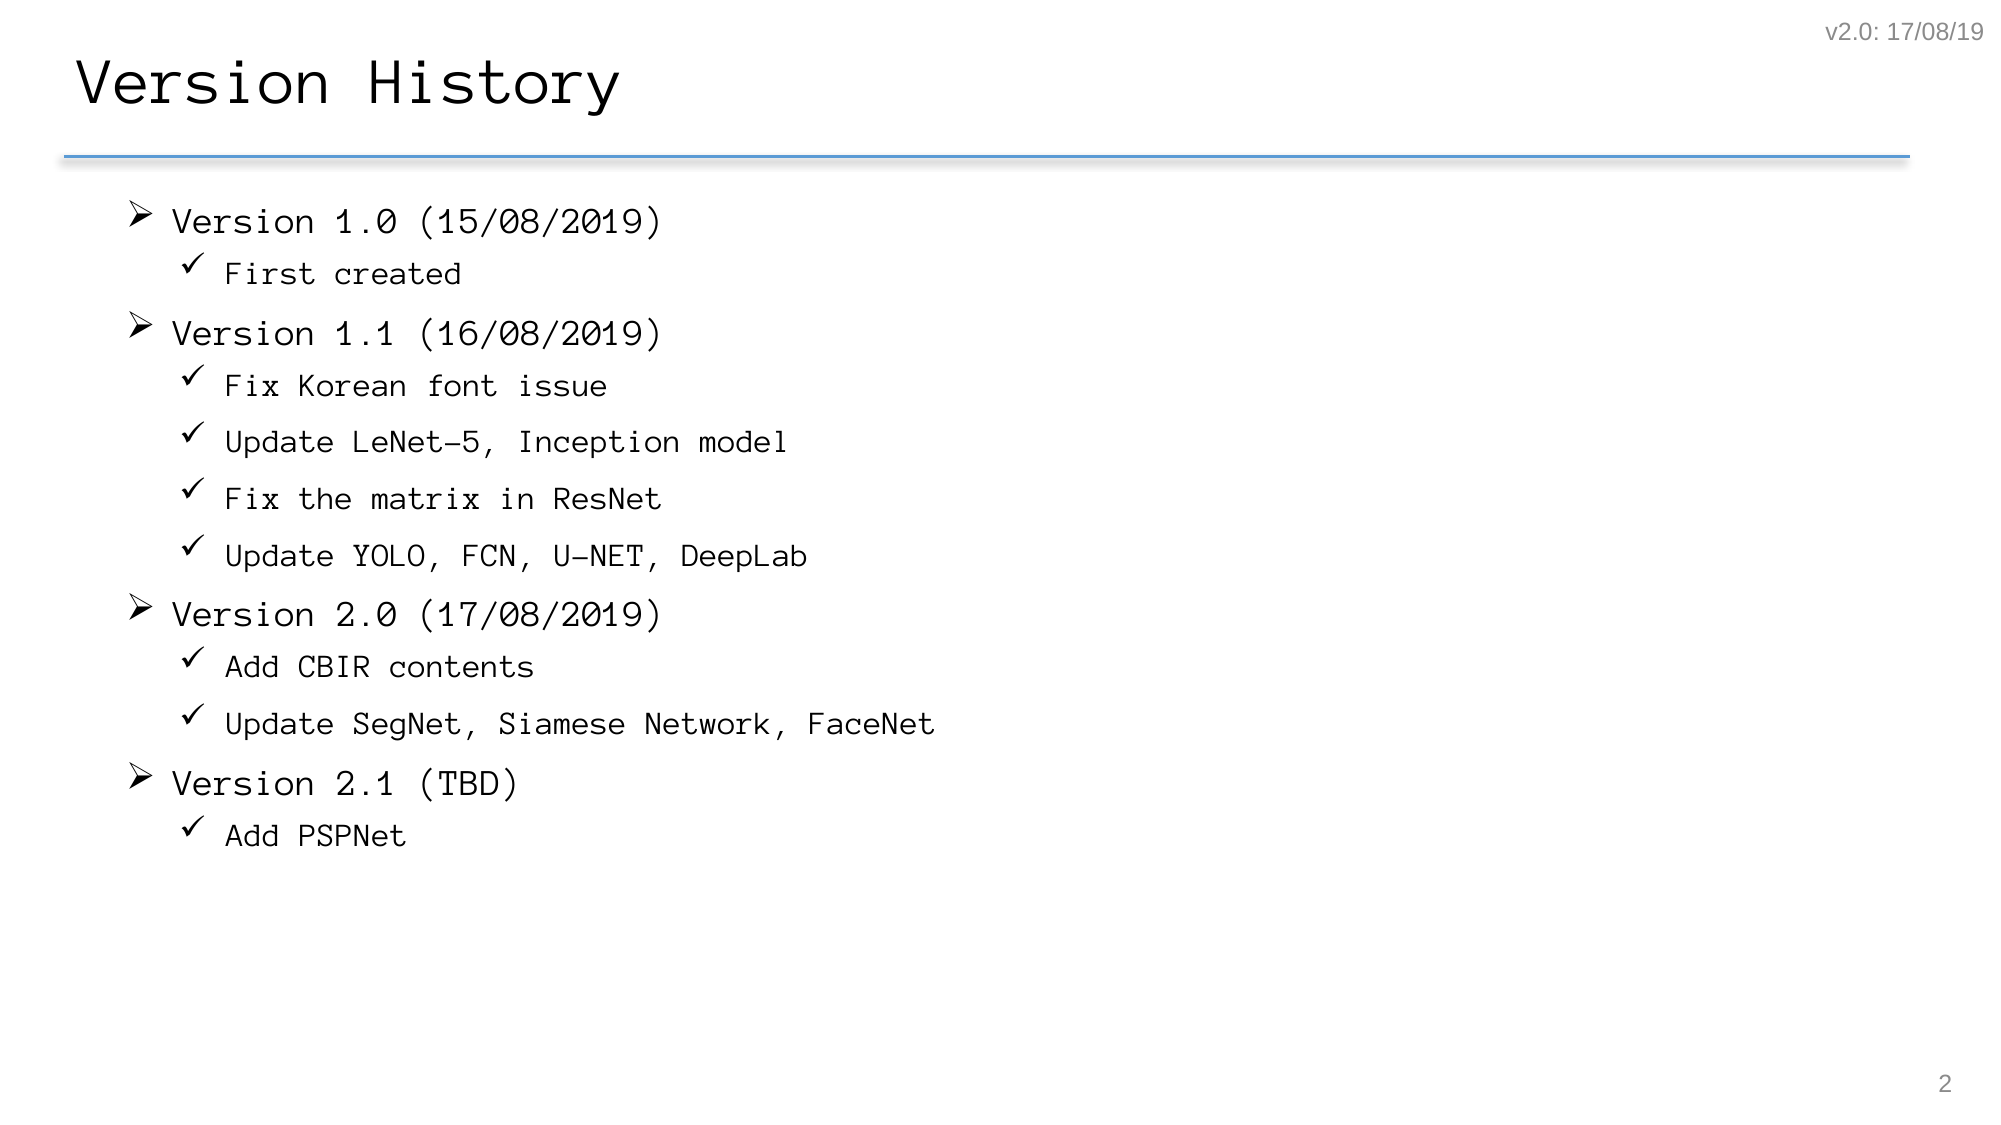

v2.0: 17/08/19
# Version History
Version 1.0 (15/08/2019)
First created
Version 1.1 (16/08/2019)
Fix Korean font issue
Update LeNet-5, Inception model
Fix the matrix in ResNet
Update YOLO, FCN, U-NET, DeepLab
Version 2.0 (17/08/2019)
Add CBIR contents
Update SegNet, Siamese Network, FaceNet
Version 2.1 (TBD)
Add PSPNet

2